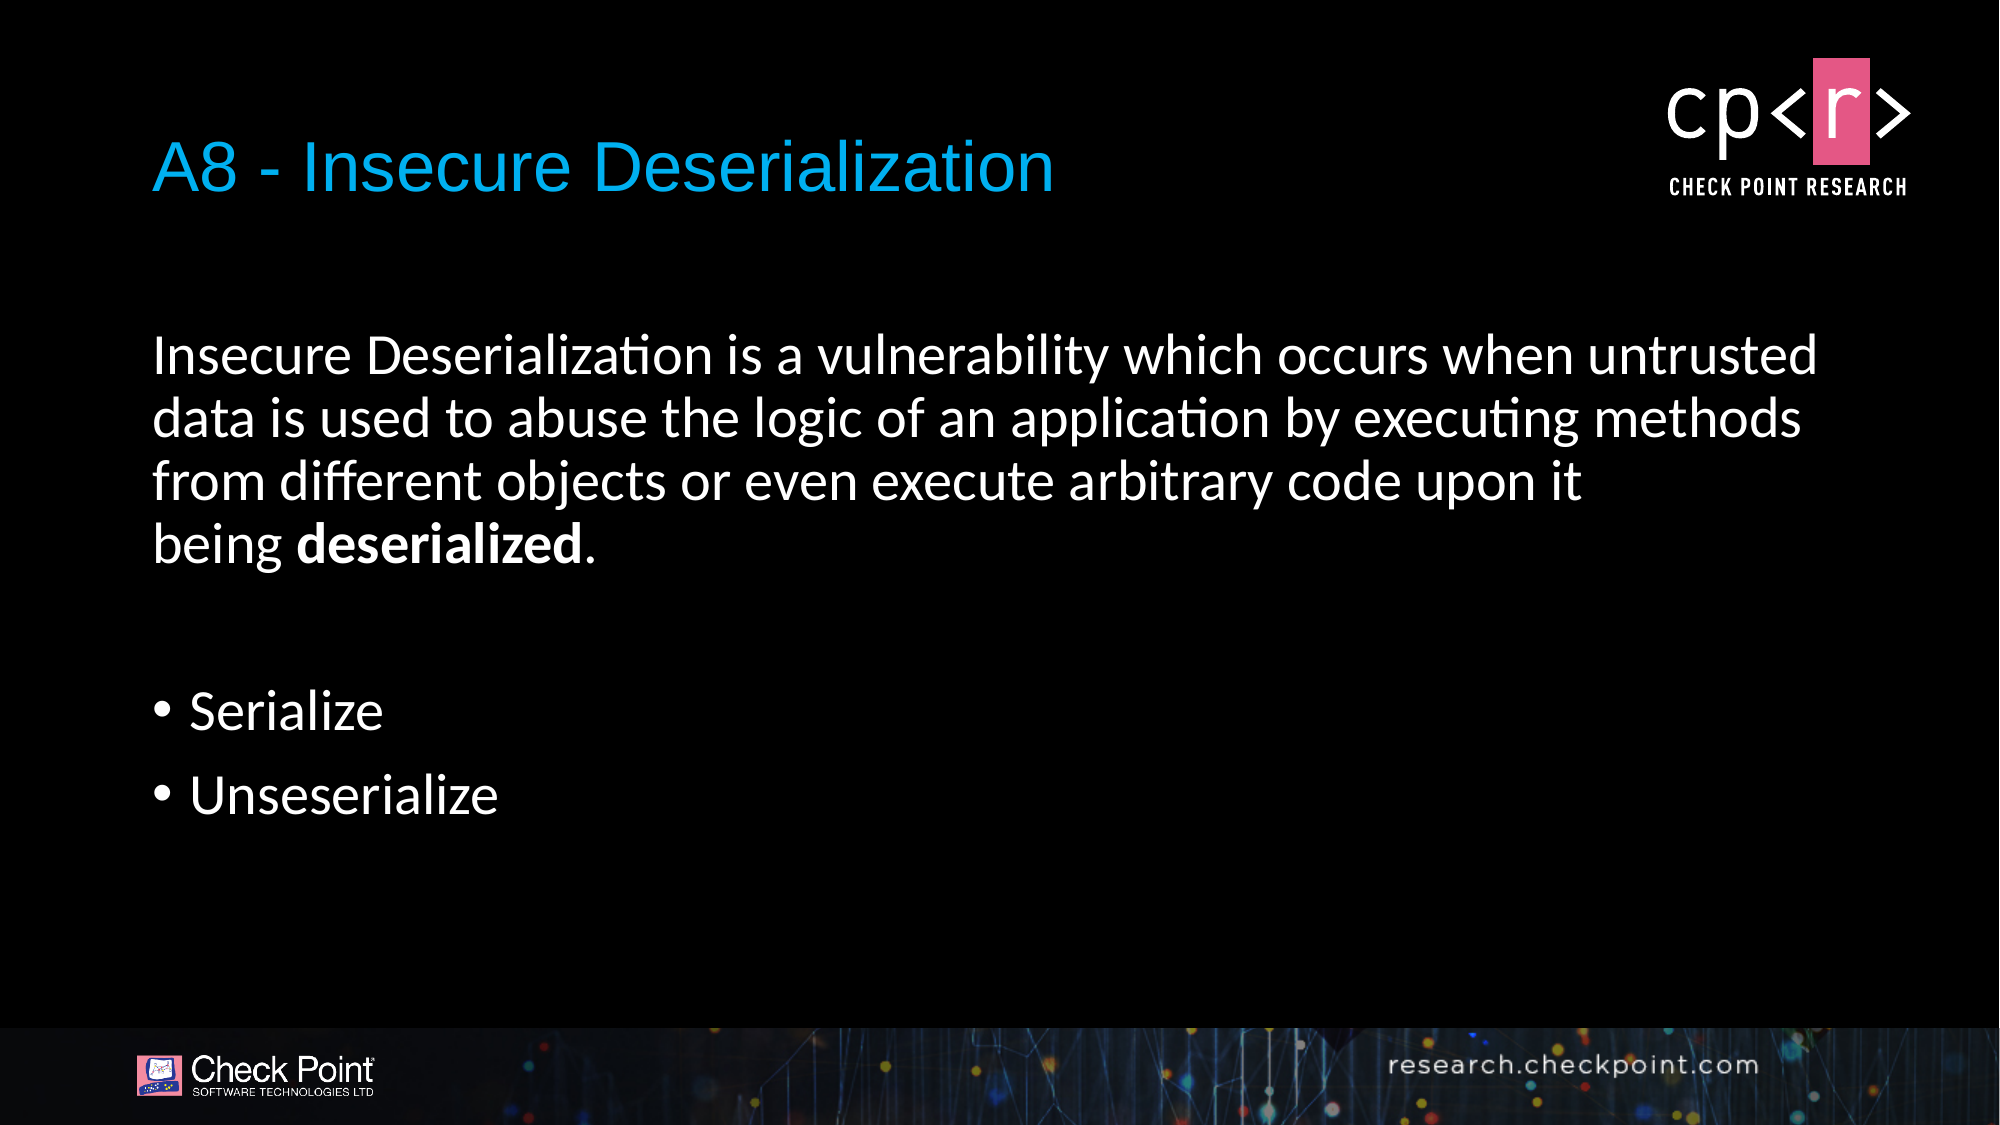

# A8 - Insecure Deserialization
Insecure Deserialization is a vulnerability which occurs when untrusted data is used to abuse the logic of an application by executing methods from different objects or even execute arbitrary code upon it being deserialized.

Serialize
Unseserialize